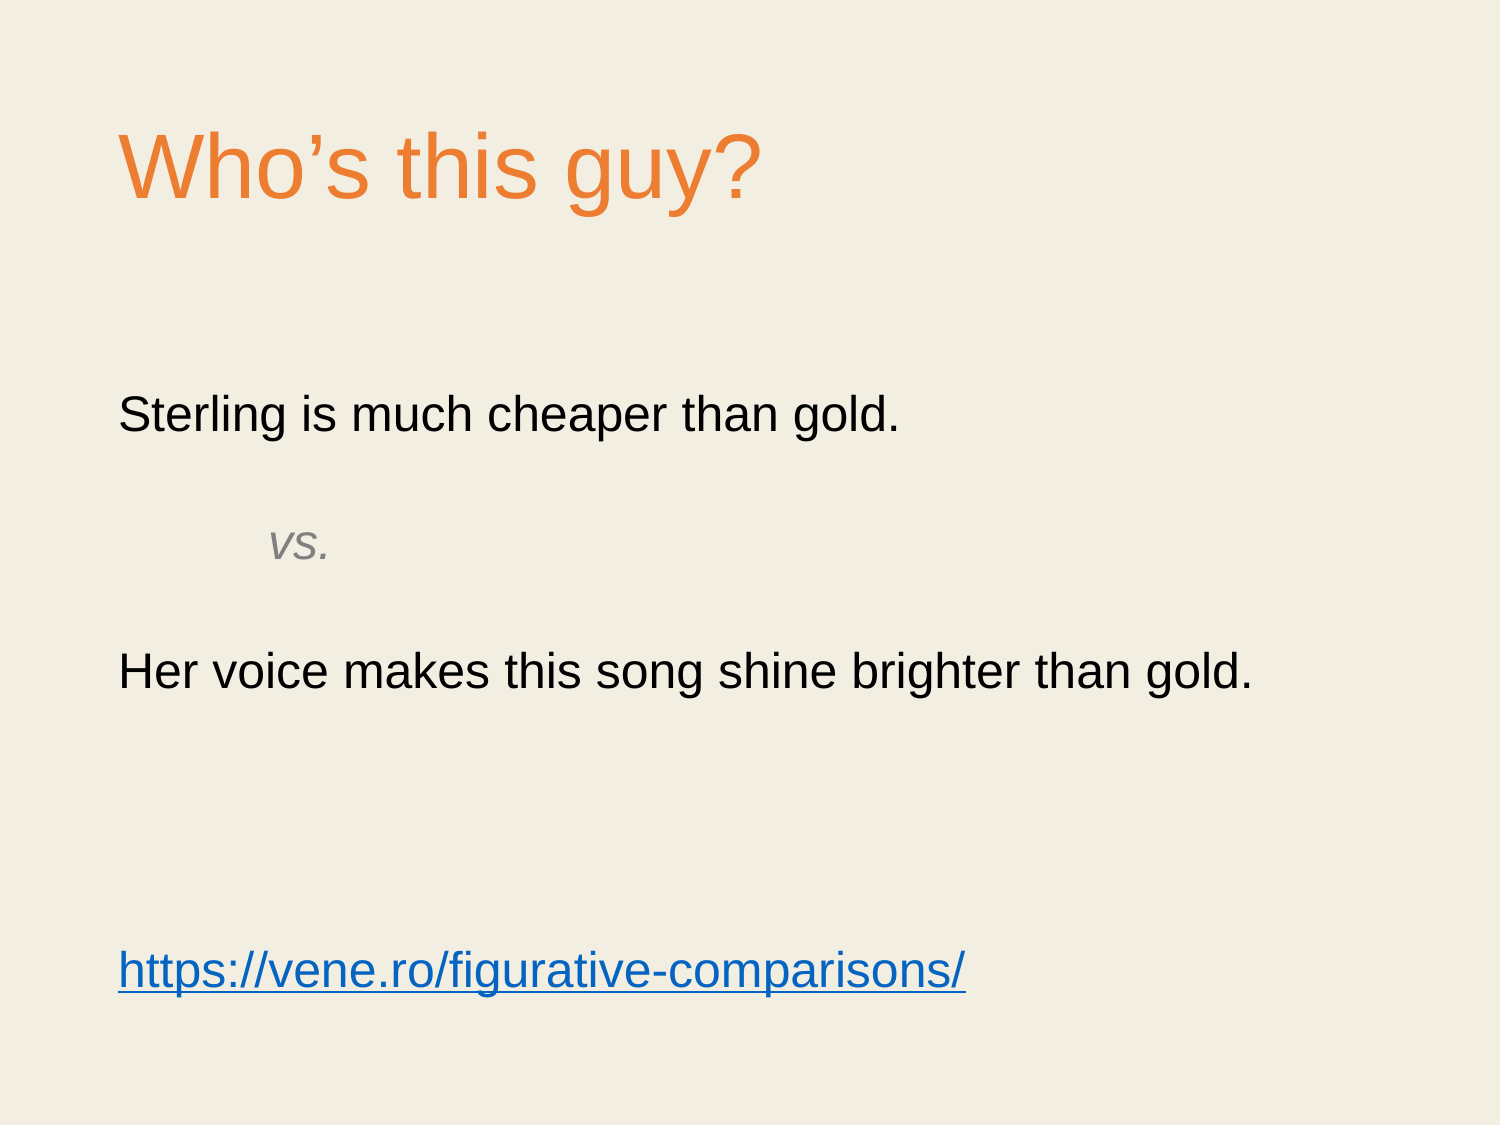

# Who’s this guy?

Sterling is much cheaper than gold.
	vs.
Her voice makes this song shine brighter than gold.

https://vene.ro/figurative-comparisons/